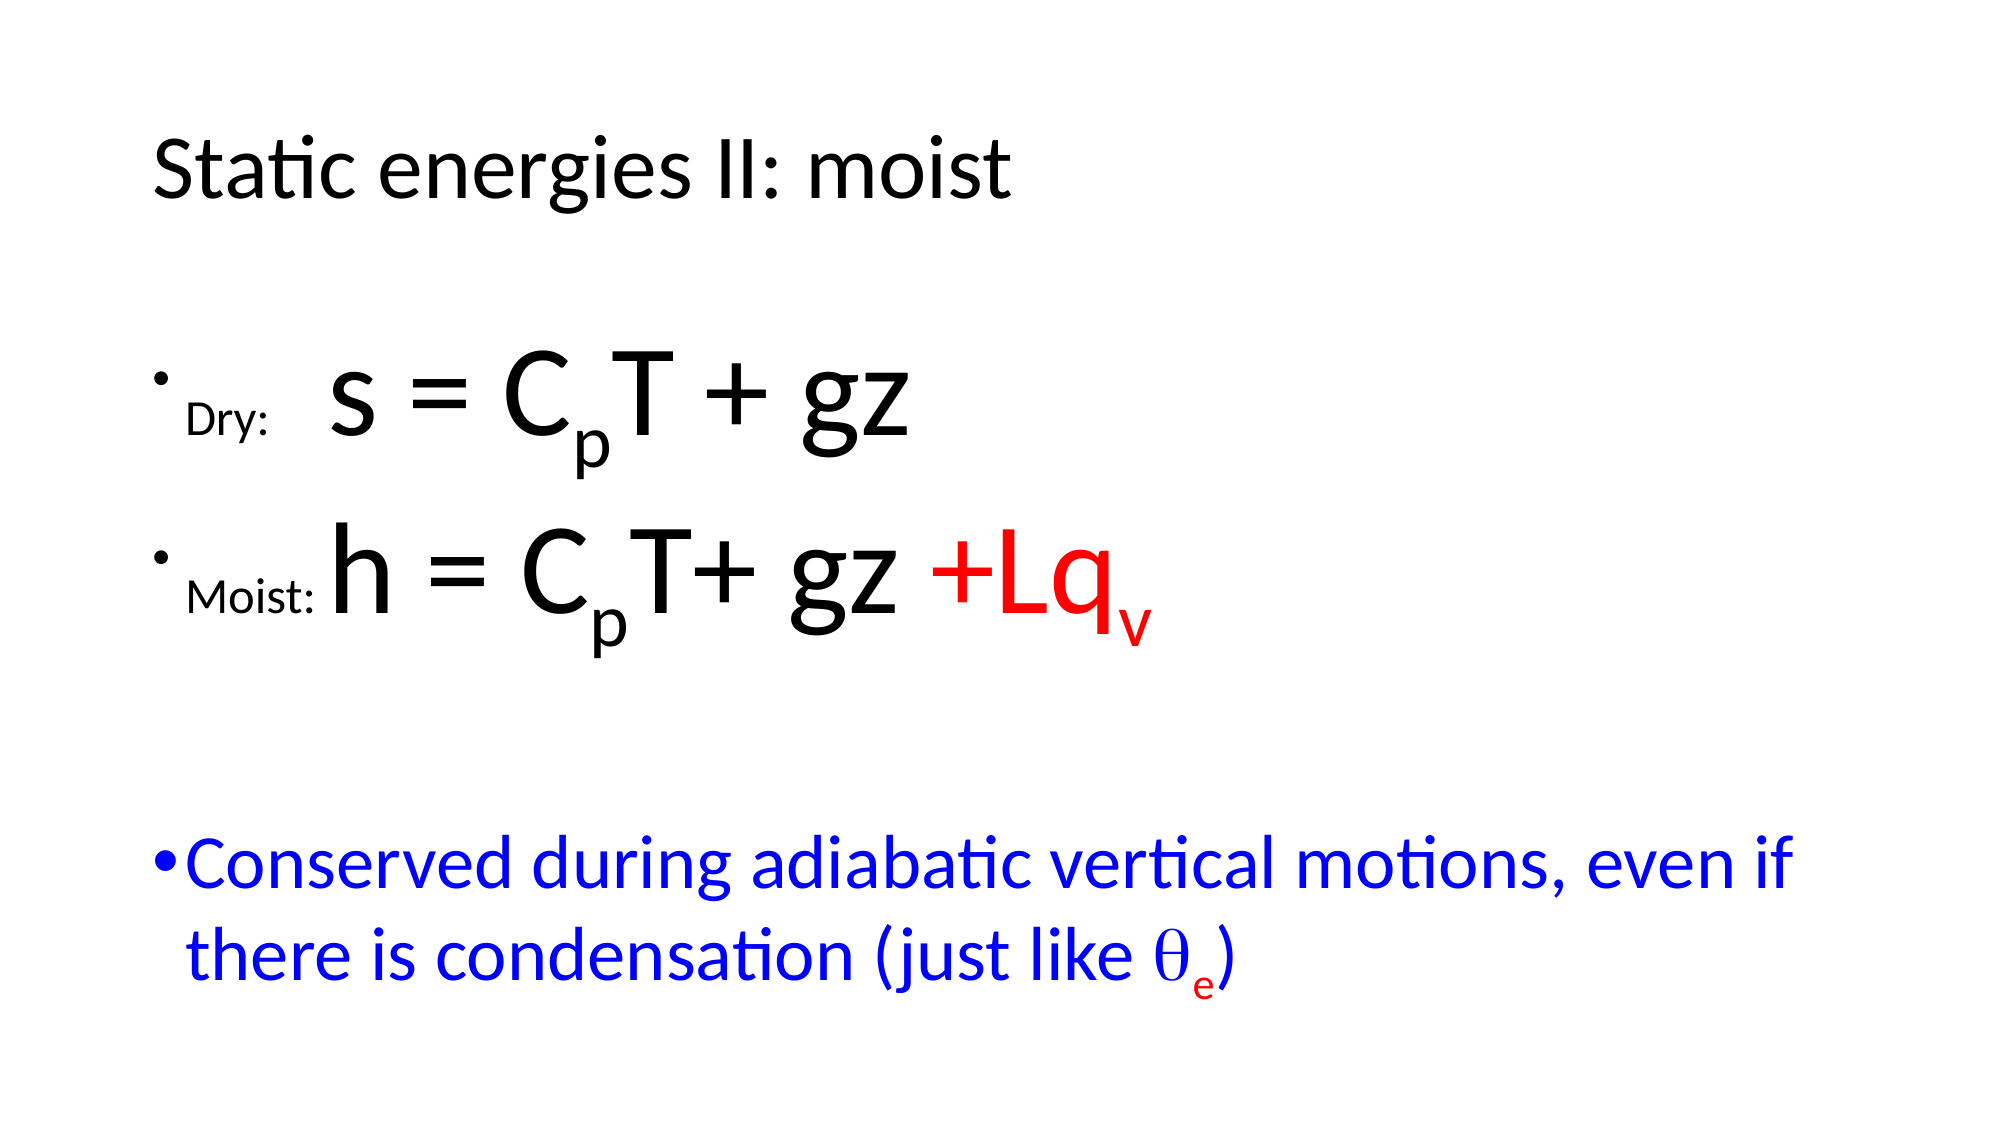

# Static energies II: moist
Dry:     s = CpT + gz
Moist: h = CpT+ gz +Lqv

Conserved during adiabatic vertical motions, even if there is condensation (just like θe)